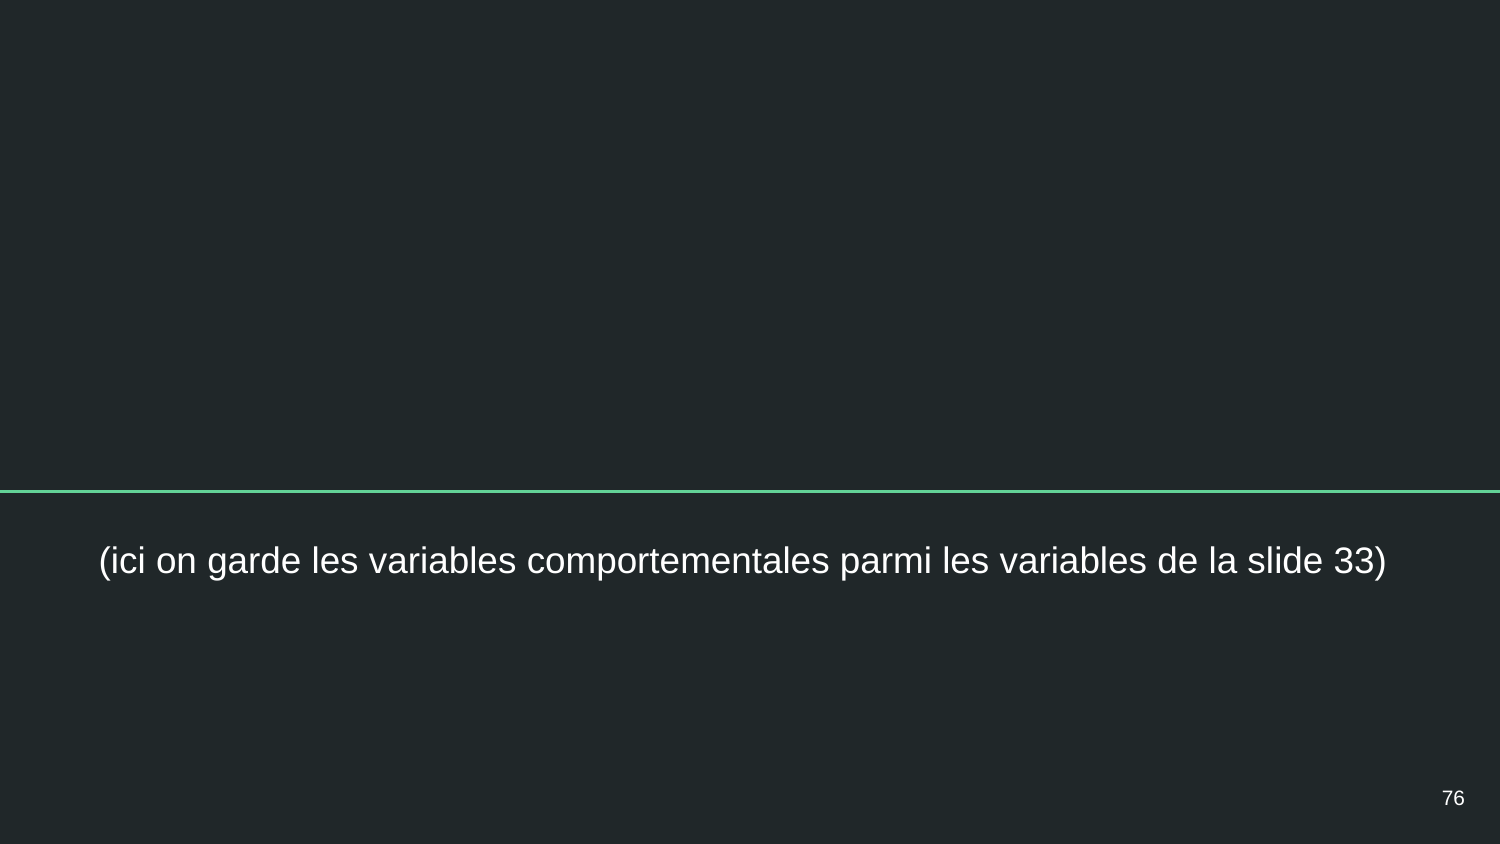

(ici on garde les variables comportementales parmi les variables de la slide 33)
76